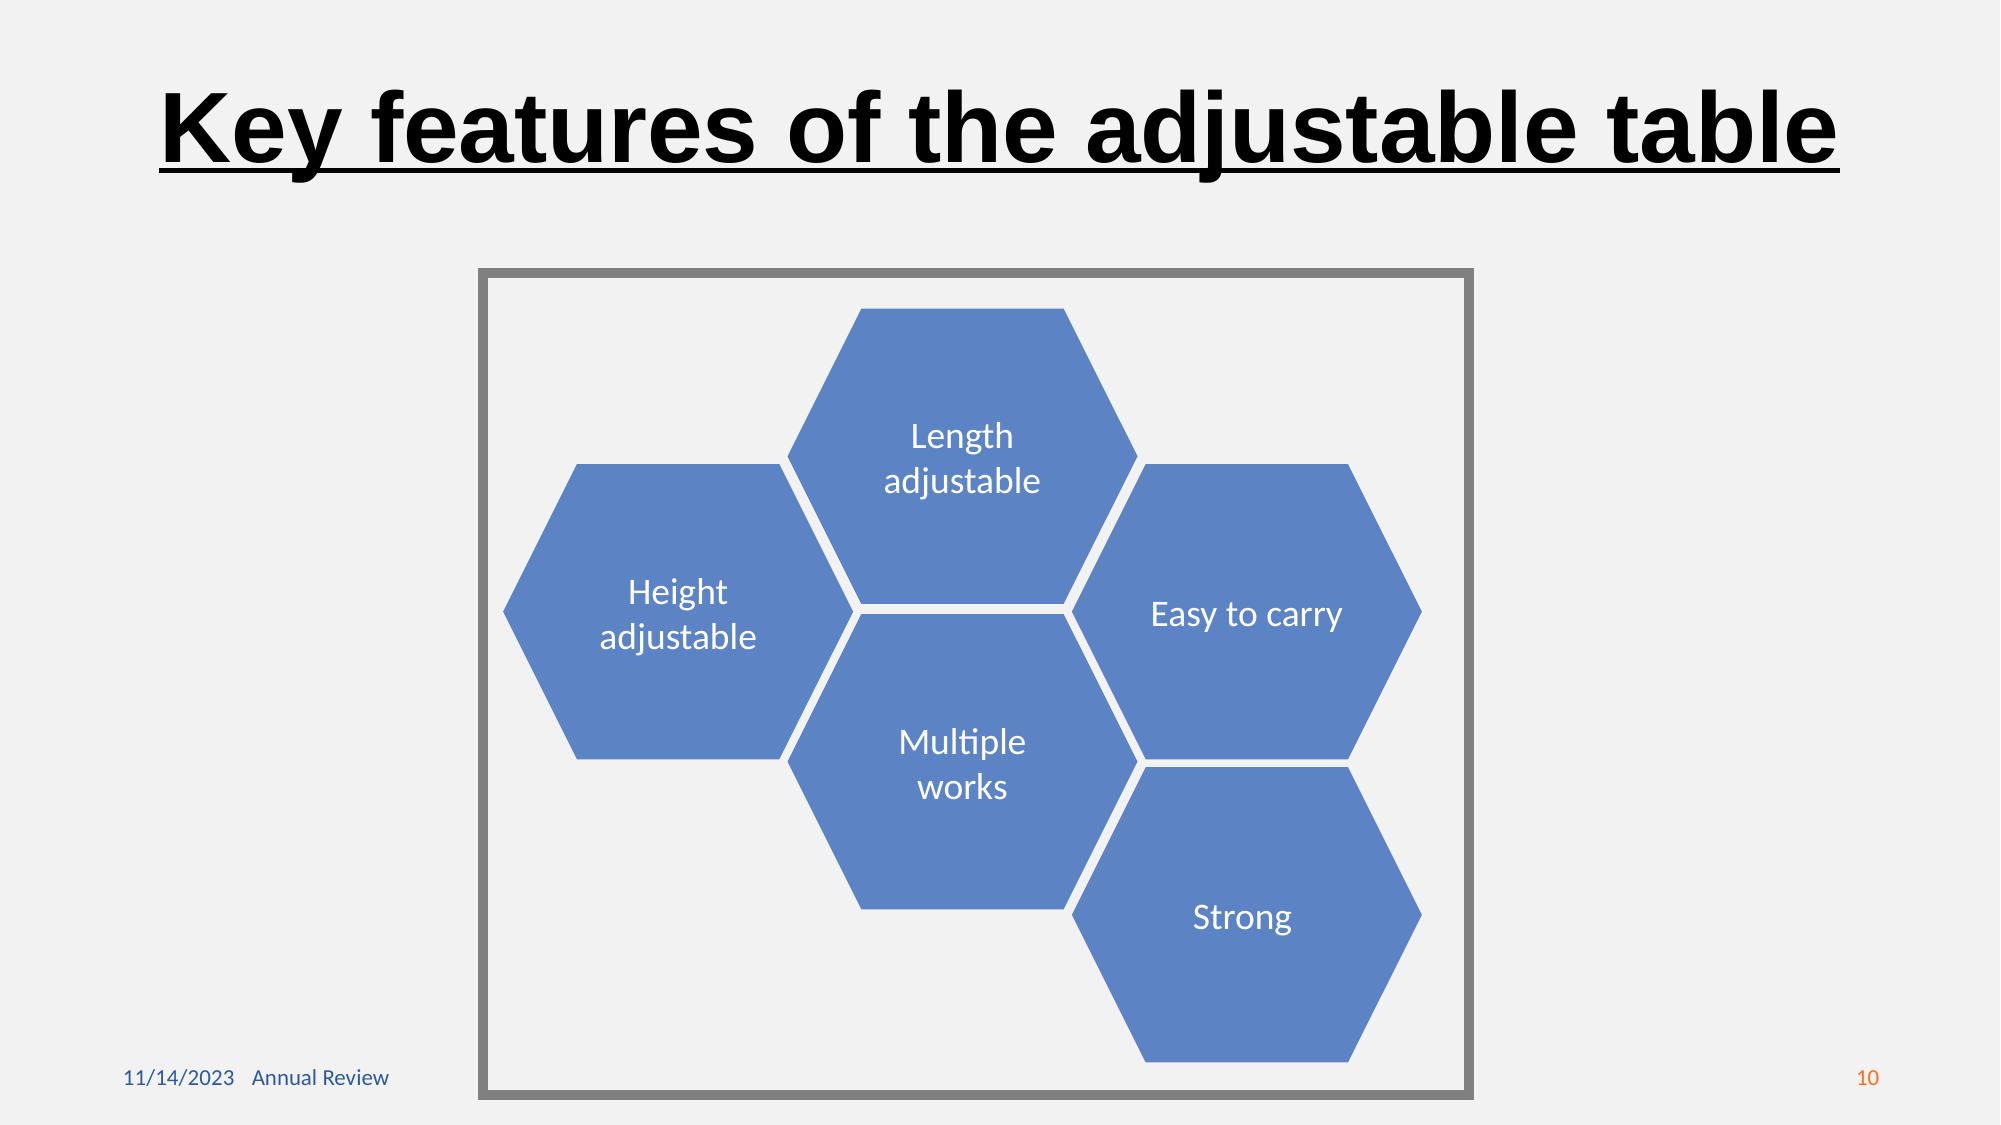

# Key features of the adjustable table

Length adjustable
Easy to carry
Height adjustable
Multiple works
Strong